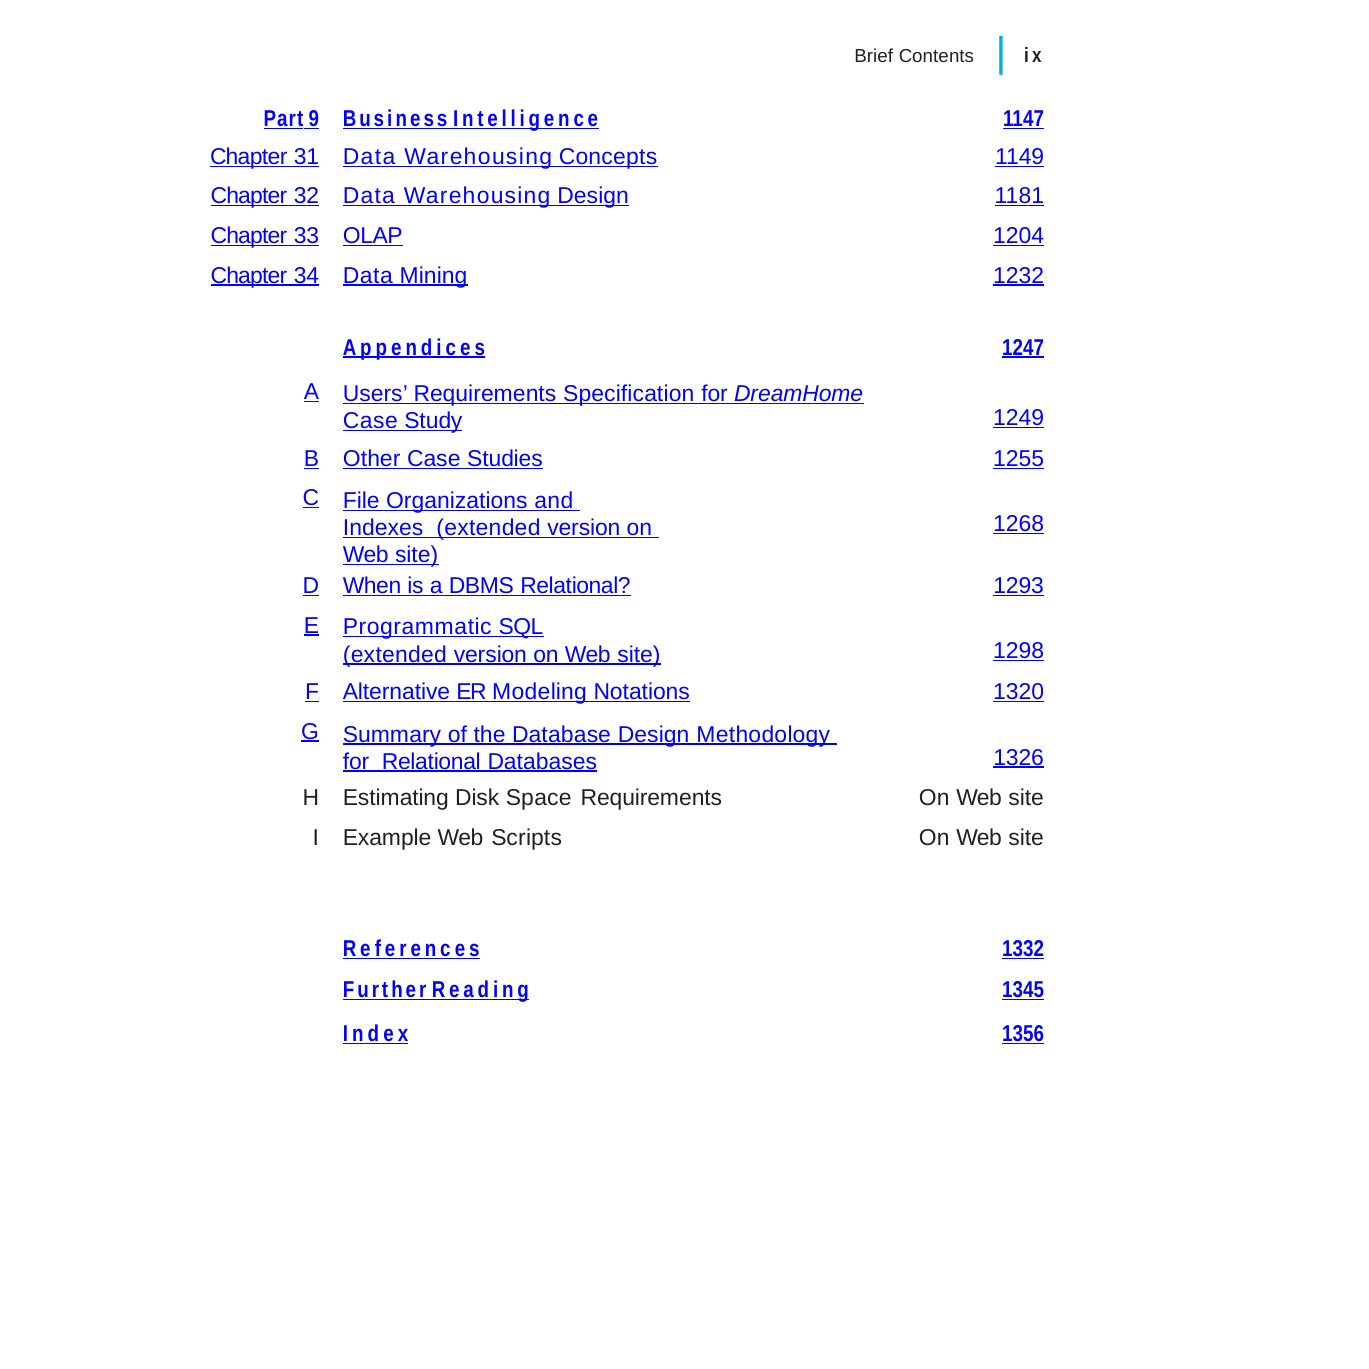

|
Brief Contents	ix
| Part 9 | Business Intelligence | 1147 |
| --- | --- | --- |
| Chapter 31 | Data Warehousing Concepts | 1149 |
| Chapter 32 | Data Warehousing Design | 1181 |
| Chapter 33 | OLAP | 1204 |
| Chapter 34 | Data Mining | 1232 |
|  | Appendices | 1247 |
| A | Users’ Requirements Specification for DreamHome Case Study | 1249 |
| B | Other Case Studies | 1255 |
| C | File Organizations and Indexes (extended version on Web site) | 1268 |
| D | When is a DBMS Relational? | 1293 |
| E | Programmatic SQL (extended version on Web site) | 1298 |
| F | Alternative ER Modeling Notations | 1320 |
| G | Summary of the Database Design Methodology for Relational Databases | 1326 |
| H | Estimating Disk Space Requirements | On Web site |
| I | Example Web Scripts | On Web site |
|  | References | 1332 |
|  | Further Reading | 1345 |
|  | Index | 1356 |